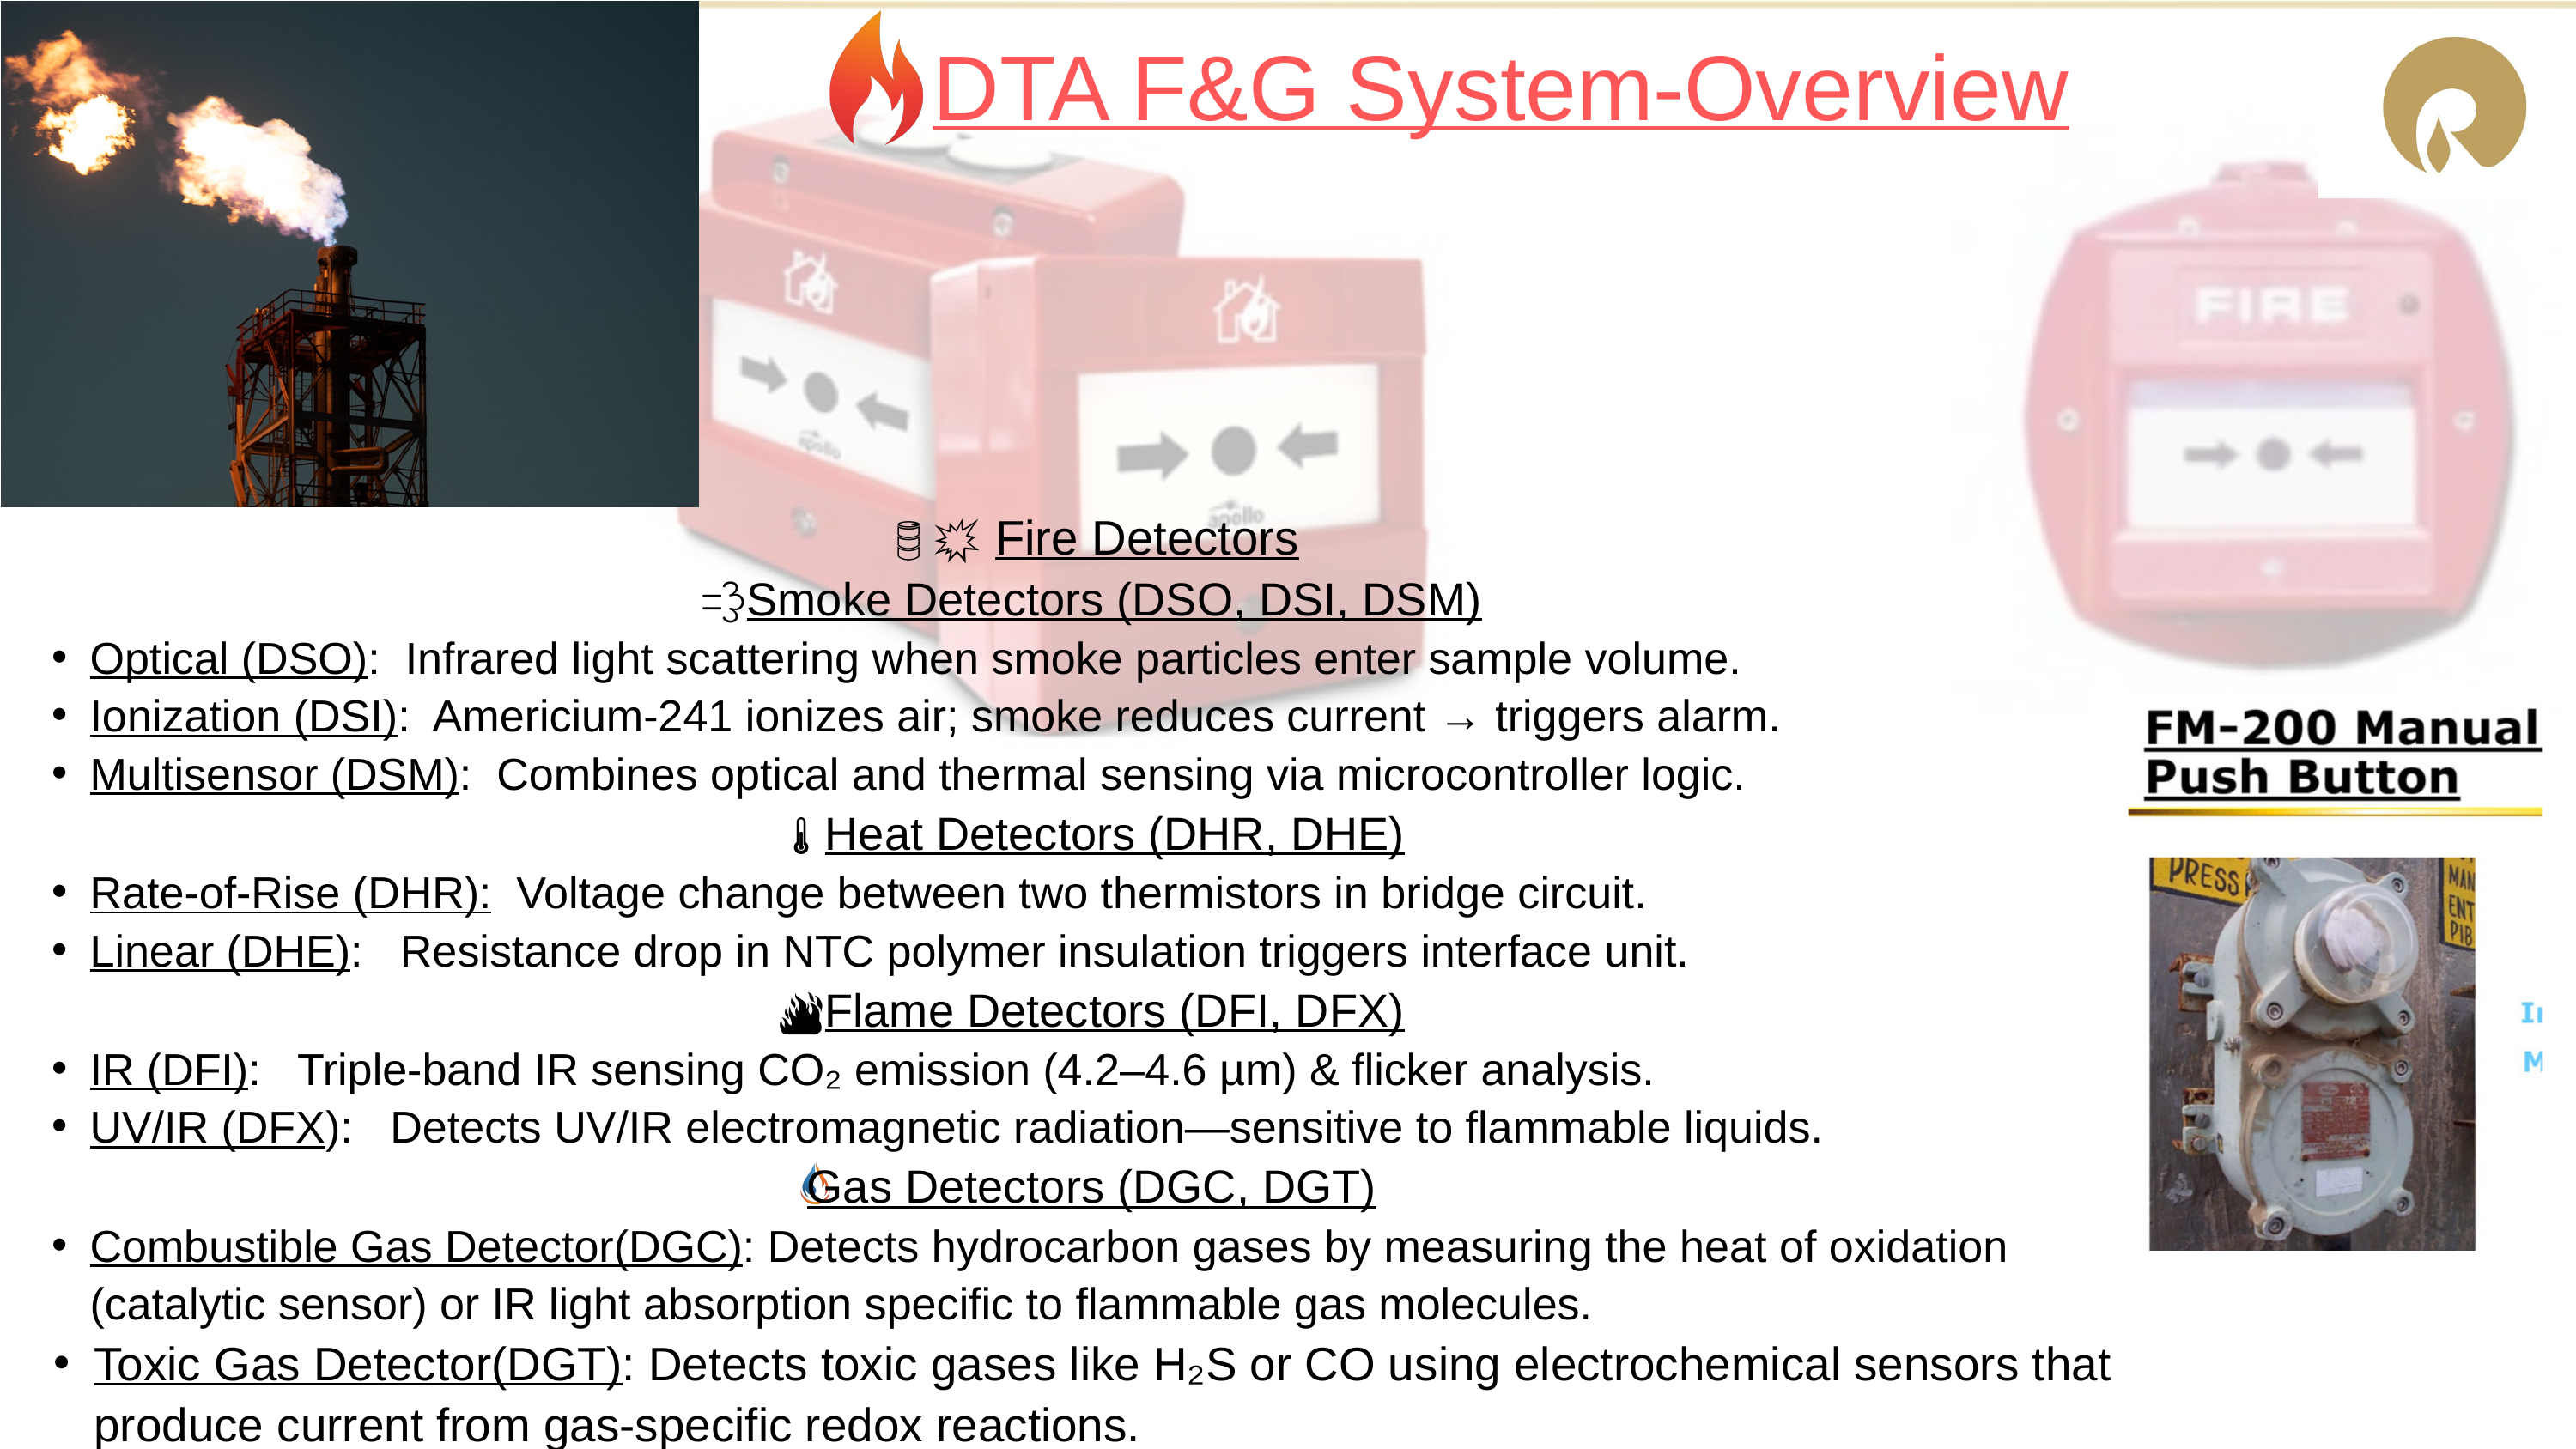

DTA F&G System-Overview

🛢️💥 Fire Detectors
💨Smoke Detectors (DSO, DSI, DSM)
Optical (DSO):  Infrared light scattering when smoke particles enter sample volume.
Ionization (DSI):  Americium-241 ionizes air; smoke reduces current → triggers alarm.
Multisensor (DSM):  Combines optical and thermal sensing via microcontroller logic.
🌡️Heat Detectors (DHR, DHE)
Rate-of-Rise (DHR):  Voltage change between two thermistors in bridge circuit.
Linear (DHE):   Resistance drop in NTC polymer insulation triggers interface unit.
🔥Flame Detectors (DFI, DFX)
IR (DFI):   Triple-band IR sensing CO₂ emission (4.2–4.6 µm) & flicker analysis.
UV/IR (DFX):   Detects UV/IR electromagnetic radiation—sensitive to flammable liquids.
Gas Detectors (DGC, DGT)
Combustible Gas Detector(DGC): Detects hydrocarbon gases by measuring the heat of oxidation (catalytic sensor) or IR light absorption specific to flammable gas molecules.
Toxic Gas Detector(DGT): Detects toxic gases like H₂S or CO using electrochemical sensors that produce current from gas-specific redox reactions.